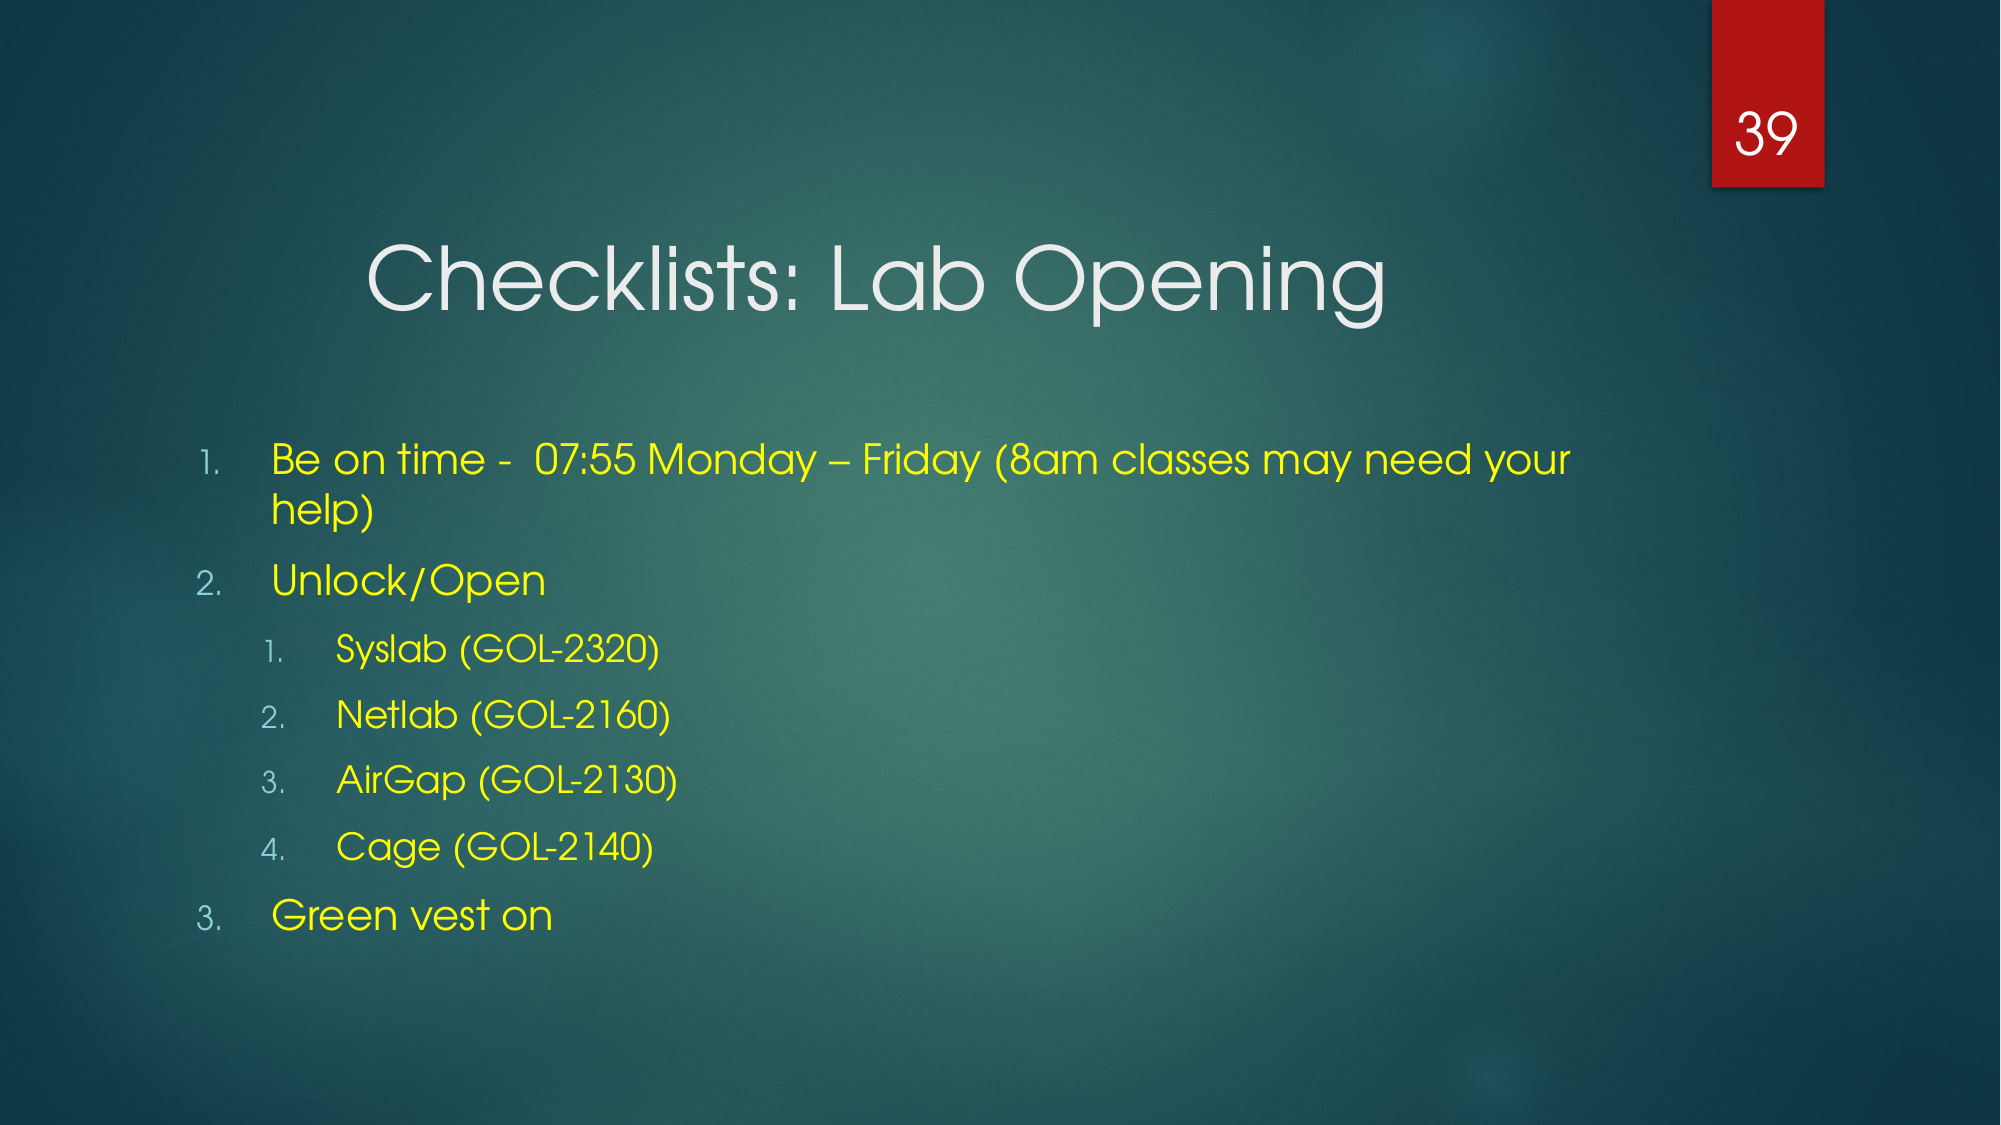

39
# Checklists: Lab Opening
Be on time -  07:55 Monday – Friday (8am classes may need your help)
Unlock/Open
Syslab (GOL-2320)
Netlab (GOL-2160)
AirGap (GOL-2130)
Cage (GOL-2140)
Green vest on